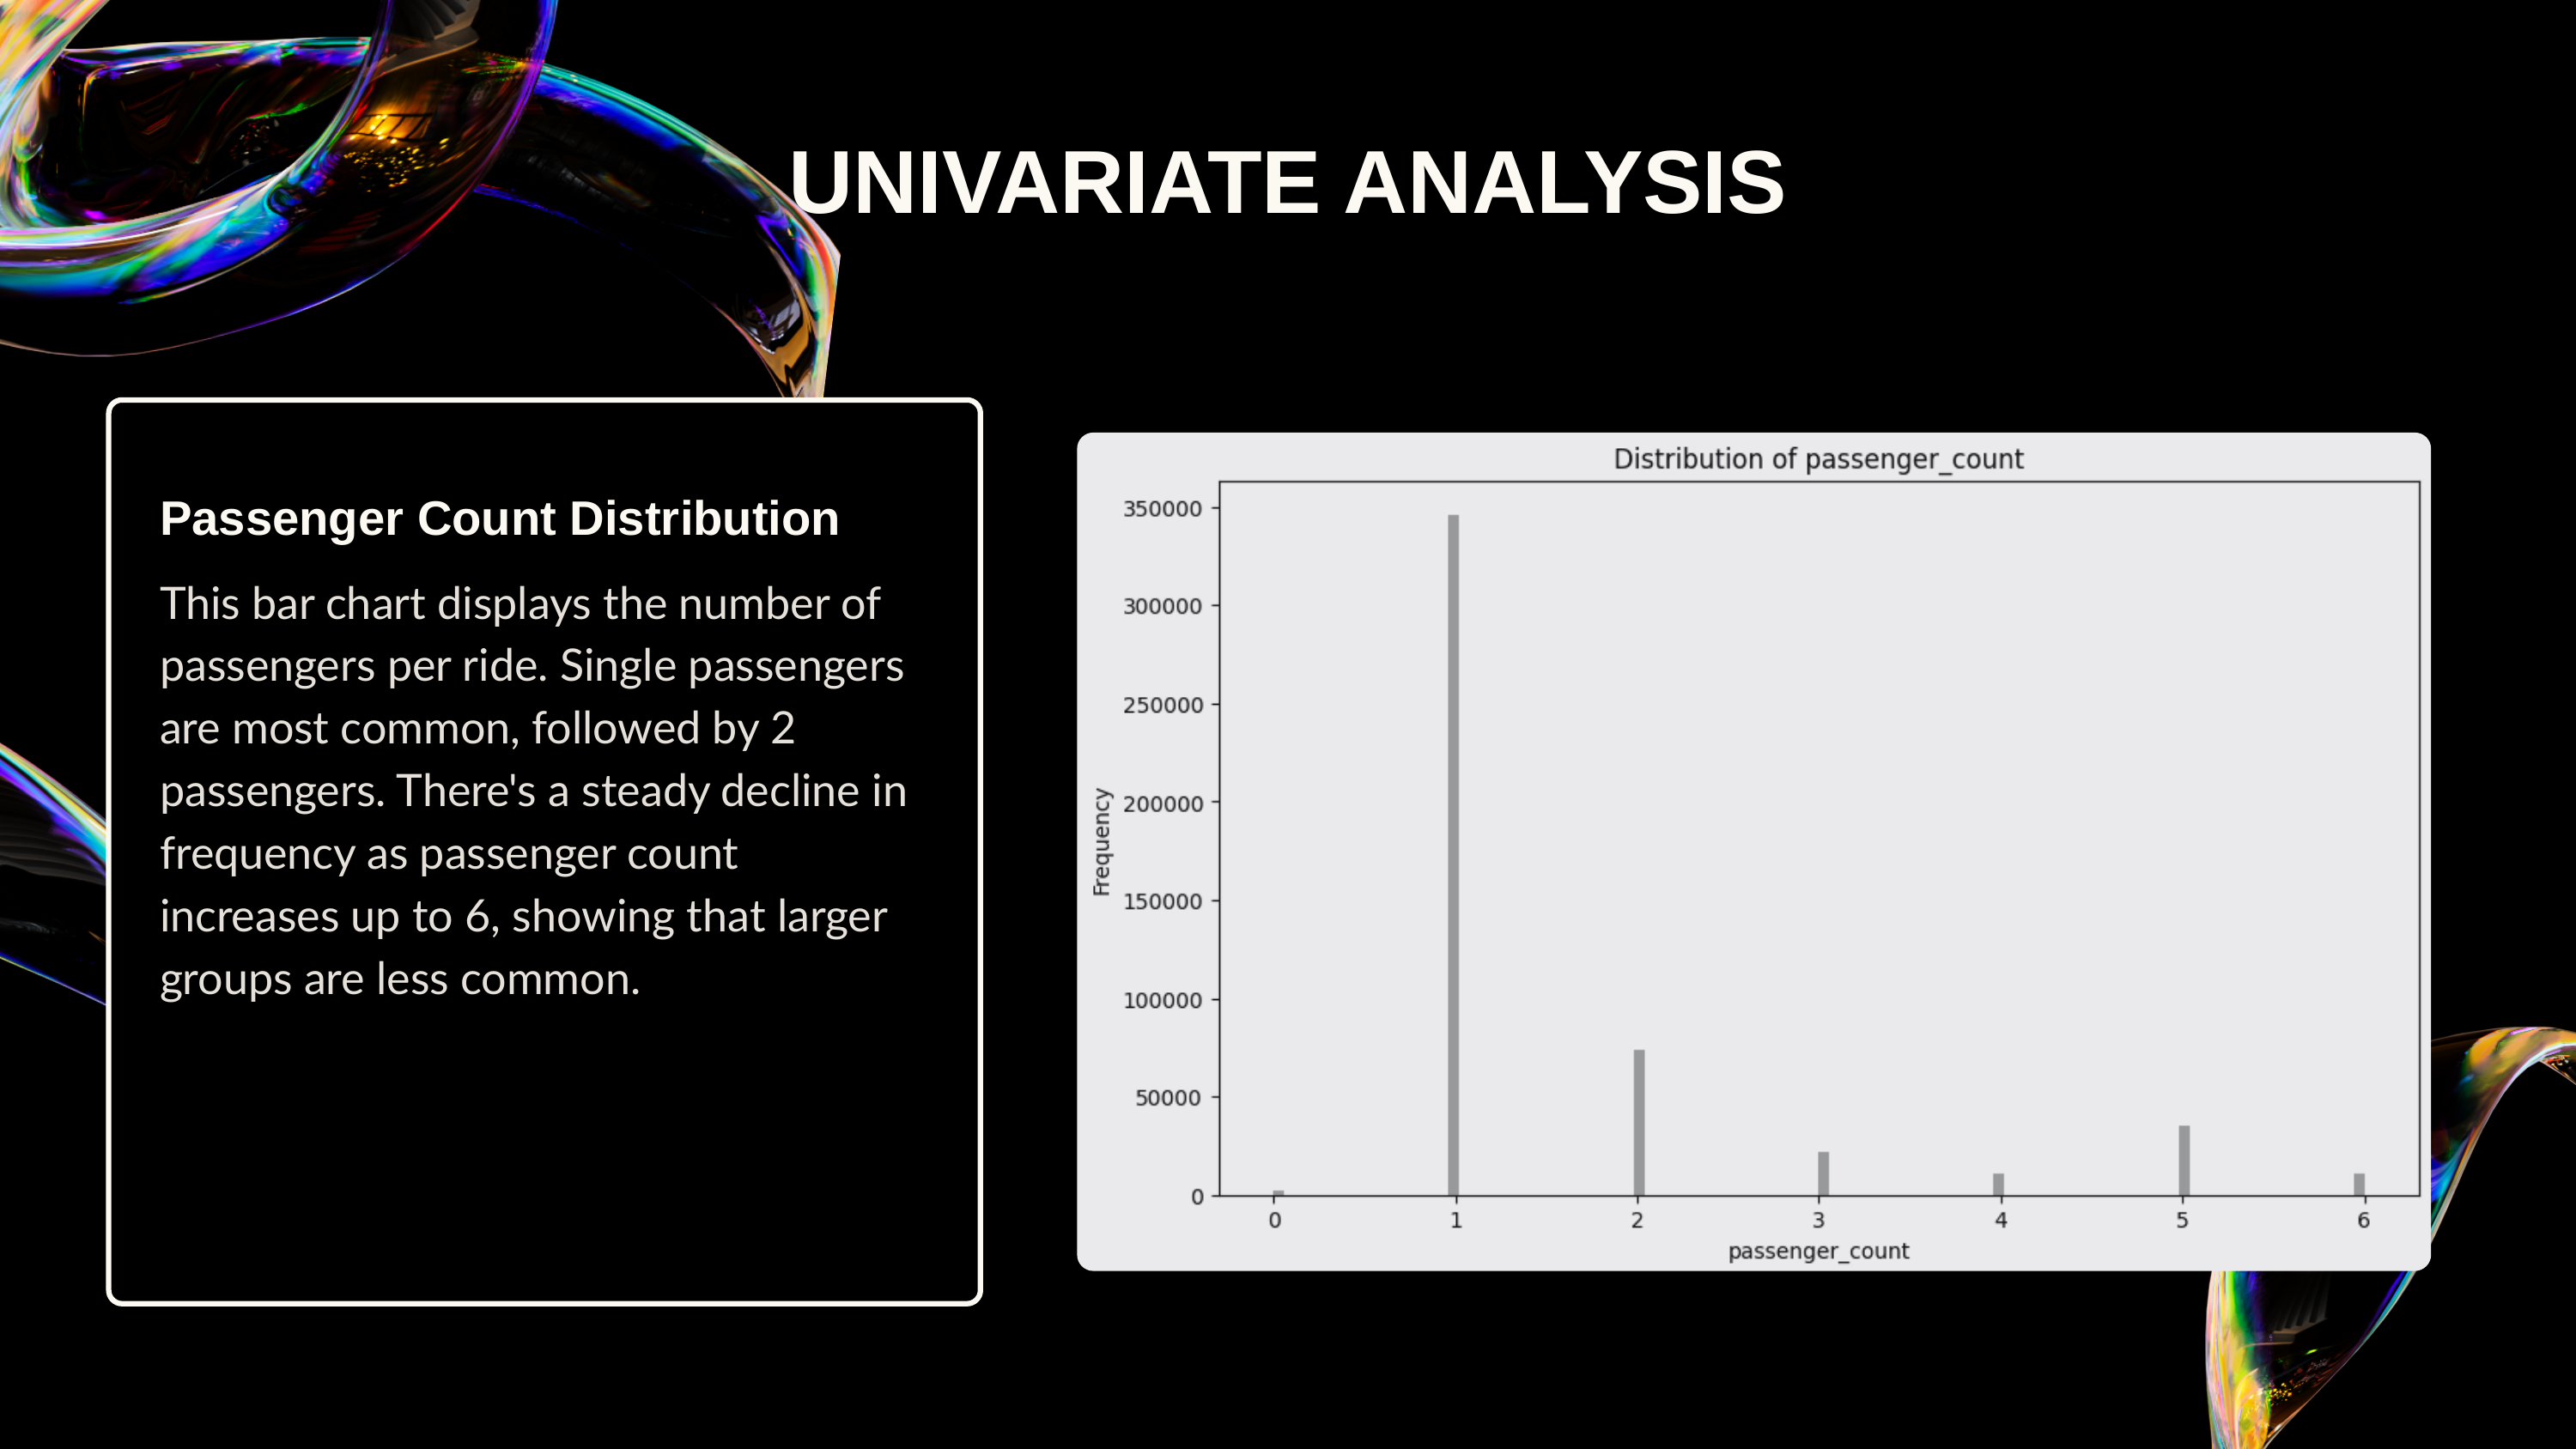

UNIVARIATE ANALYSIS

Passenger Count Distribution
This bar chart displays the number of passengers per ride. Single passengers are most common, followed by 2 passengers. There's a steady decline in frequency as passenger count increases up to 6, showing that larger groups are less common.